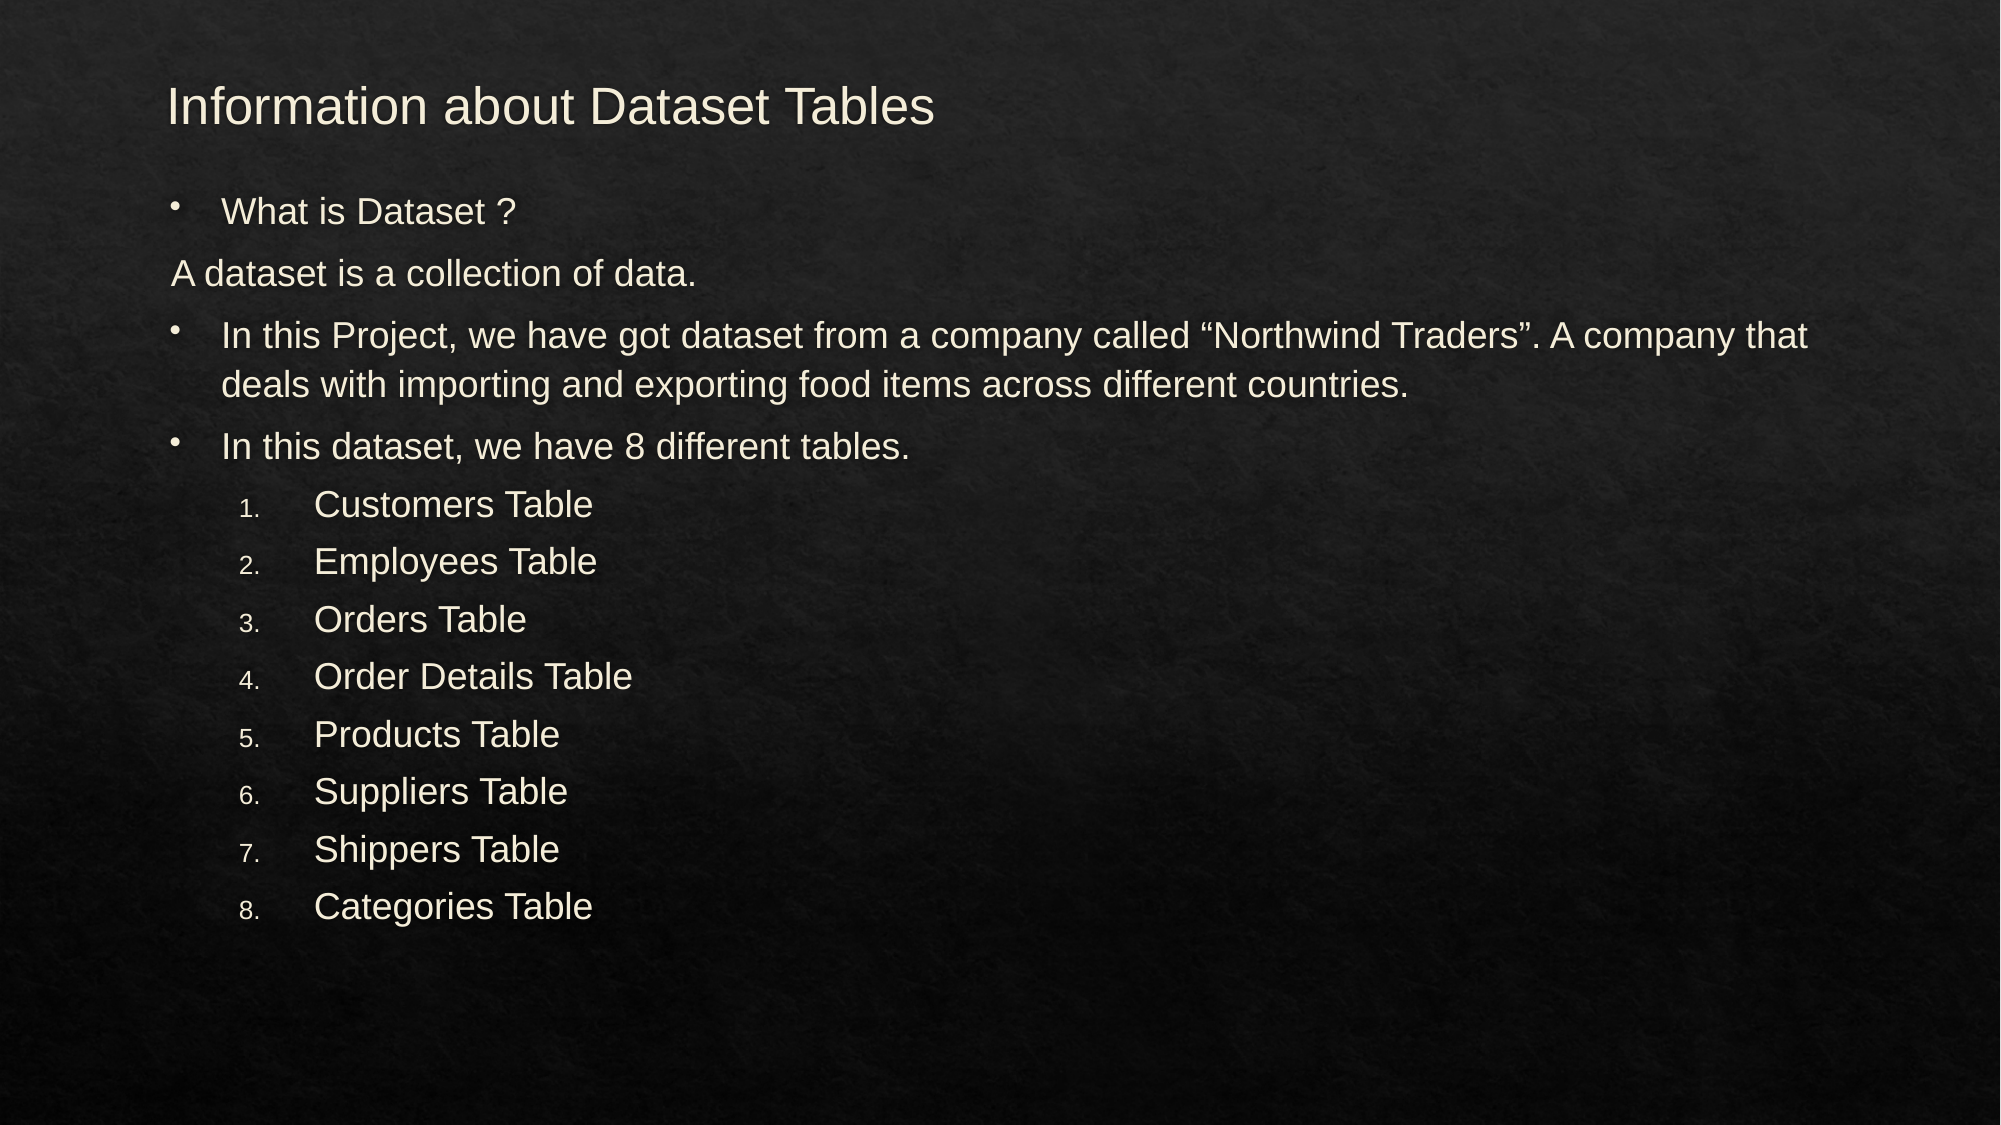

# Information about Dataset Tables
What is Dataset ?
	A dataset is a collection of data.
In this Project, we have got dataset from a company called “Northwind Traders”. A company that deals with importing and exporting food items across different countries.
In this dataset, we have 8 different tables.
Customers Table
Employees Table
Orders Table
Order Details Table
Products Table
Suppliers Table
Shippers Table
Categories Table